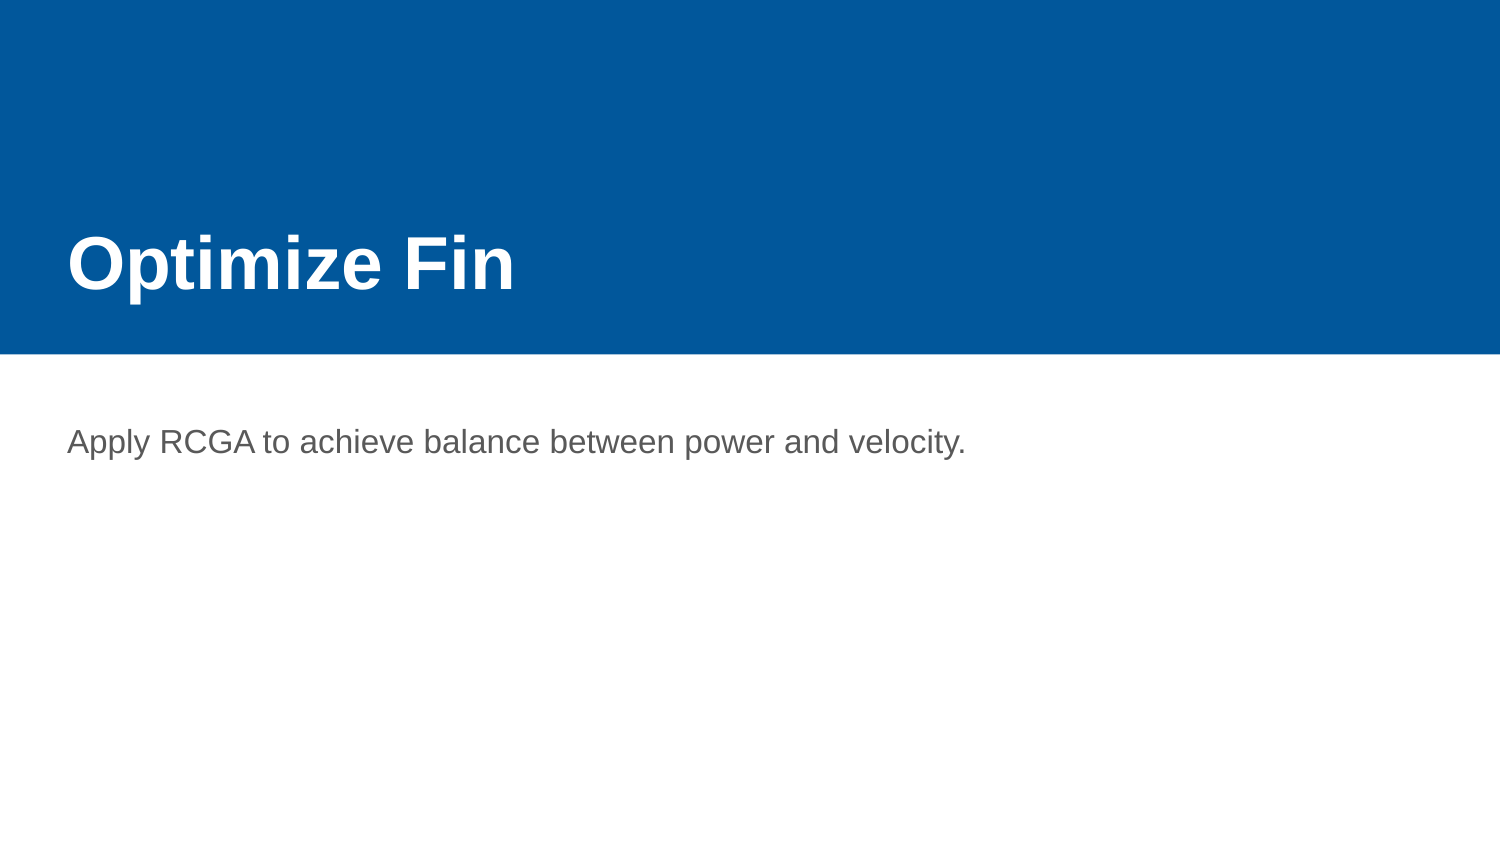

# Optimize Fin
Apply RCGA to achieve balance between power and velocity.